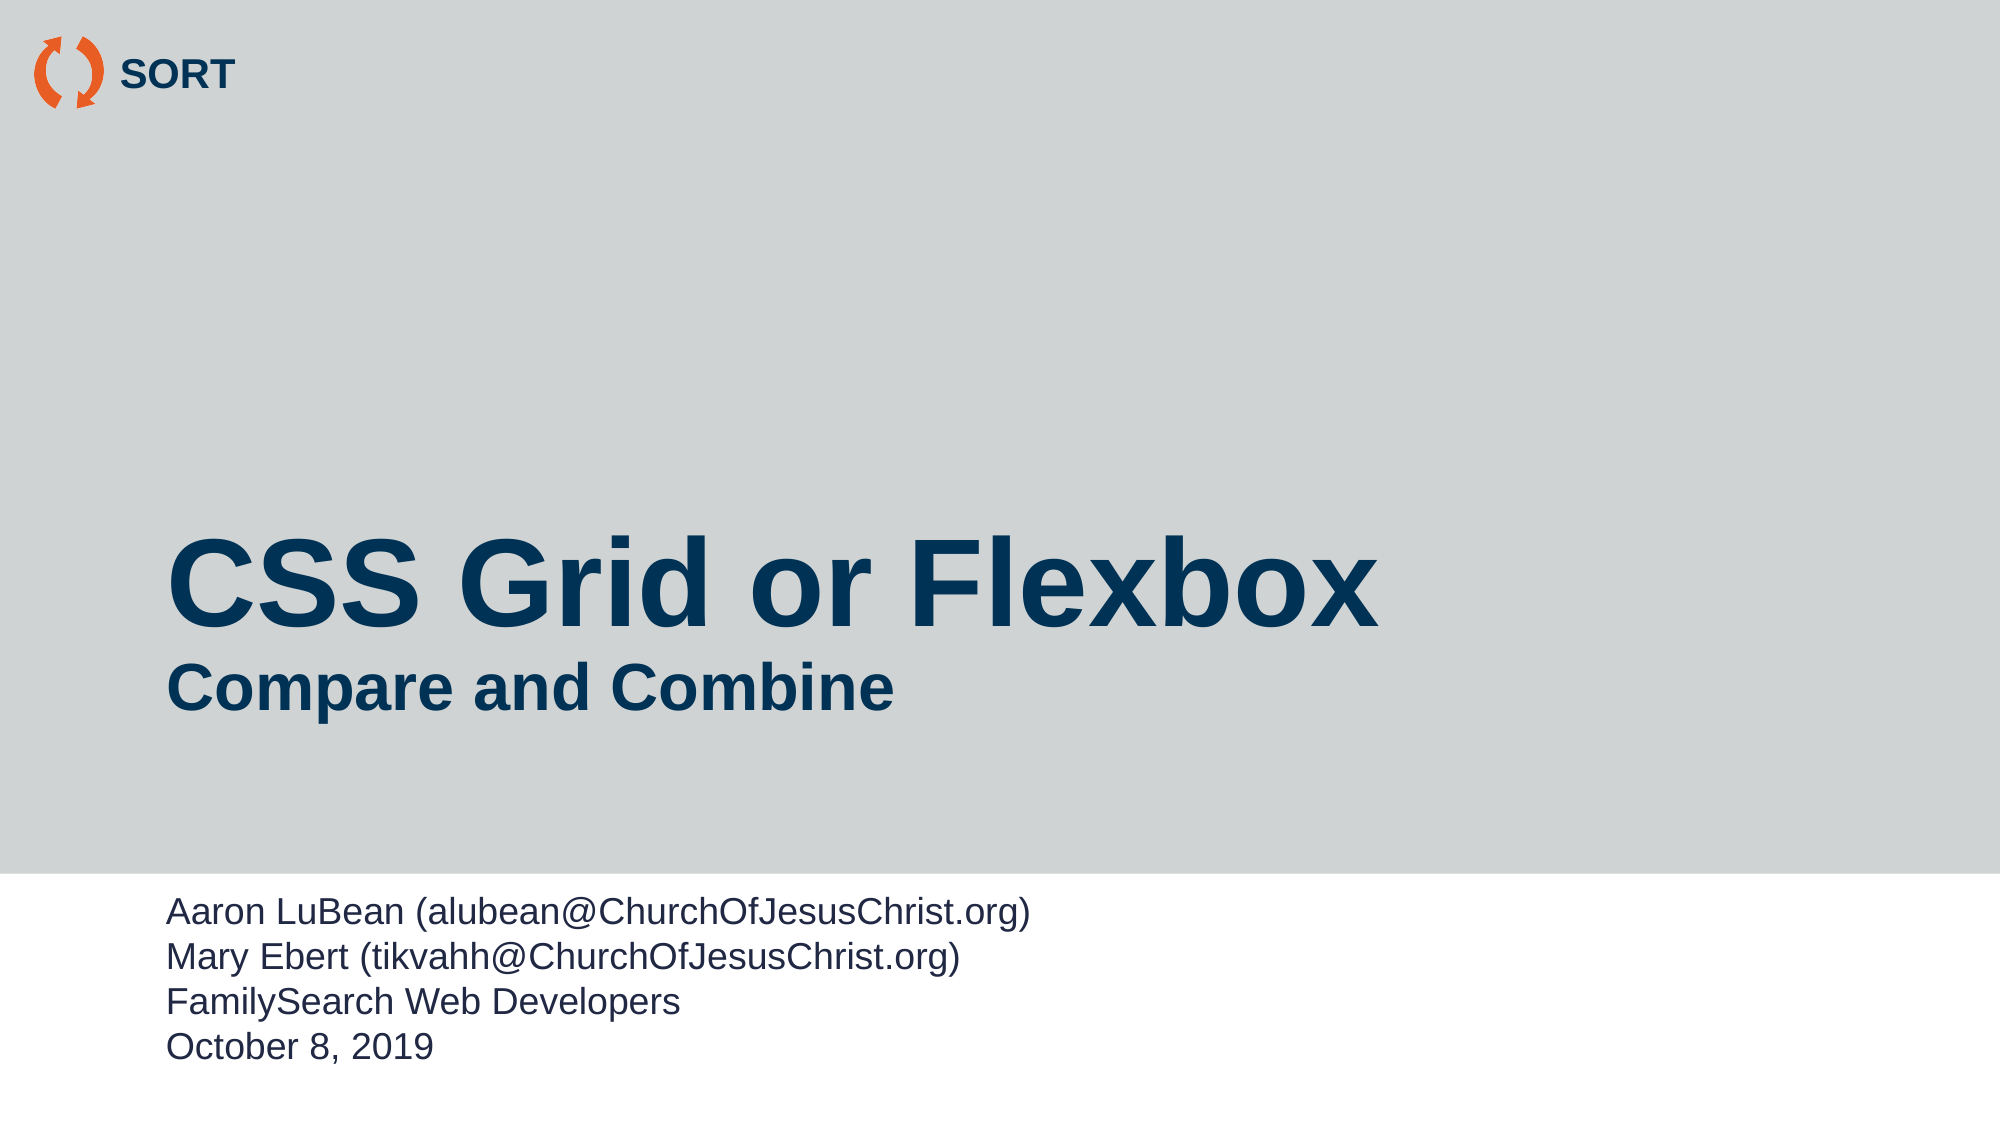

# CSS Grid or Flexbox Compare and Combine
Aaron LuBean (alubean@ChurchOfJesusChrist.org)
Mary Ebert (tikvahh@ChurchOfJesusChrist.org)
FamilySearch Web Developers
October 8, 2019